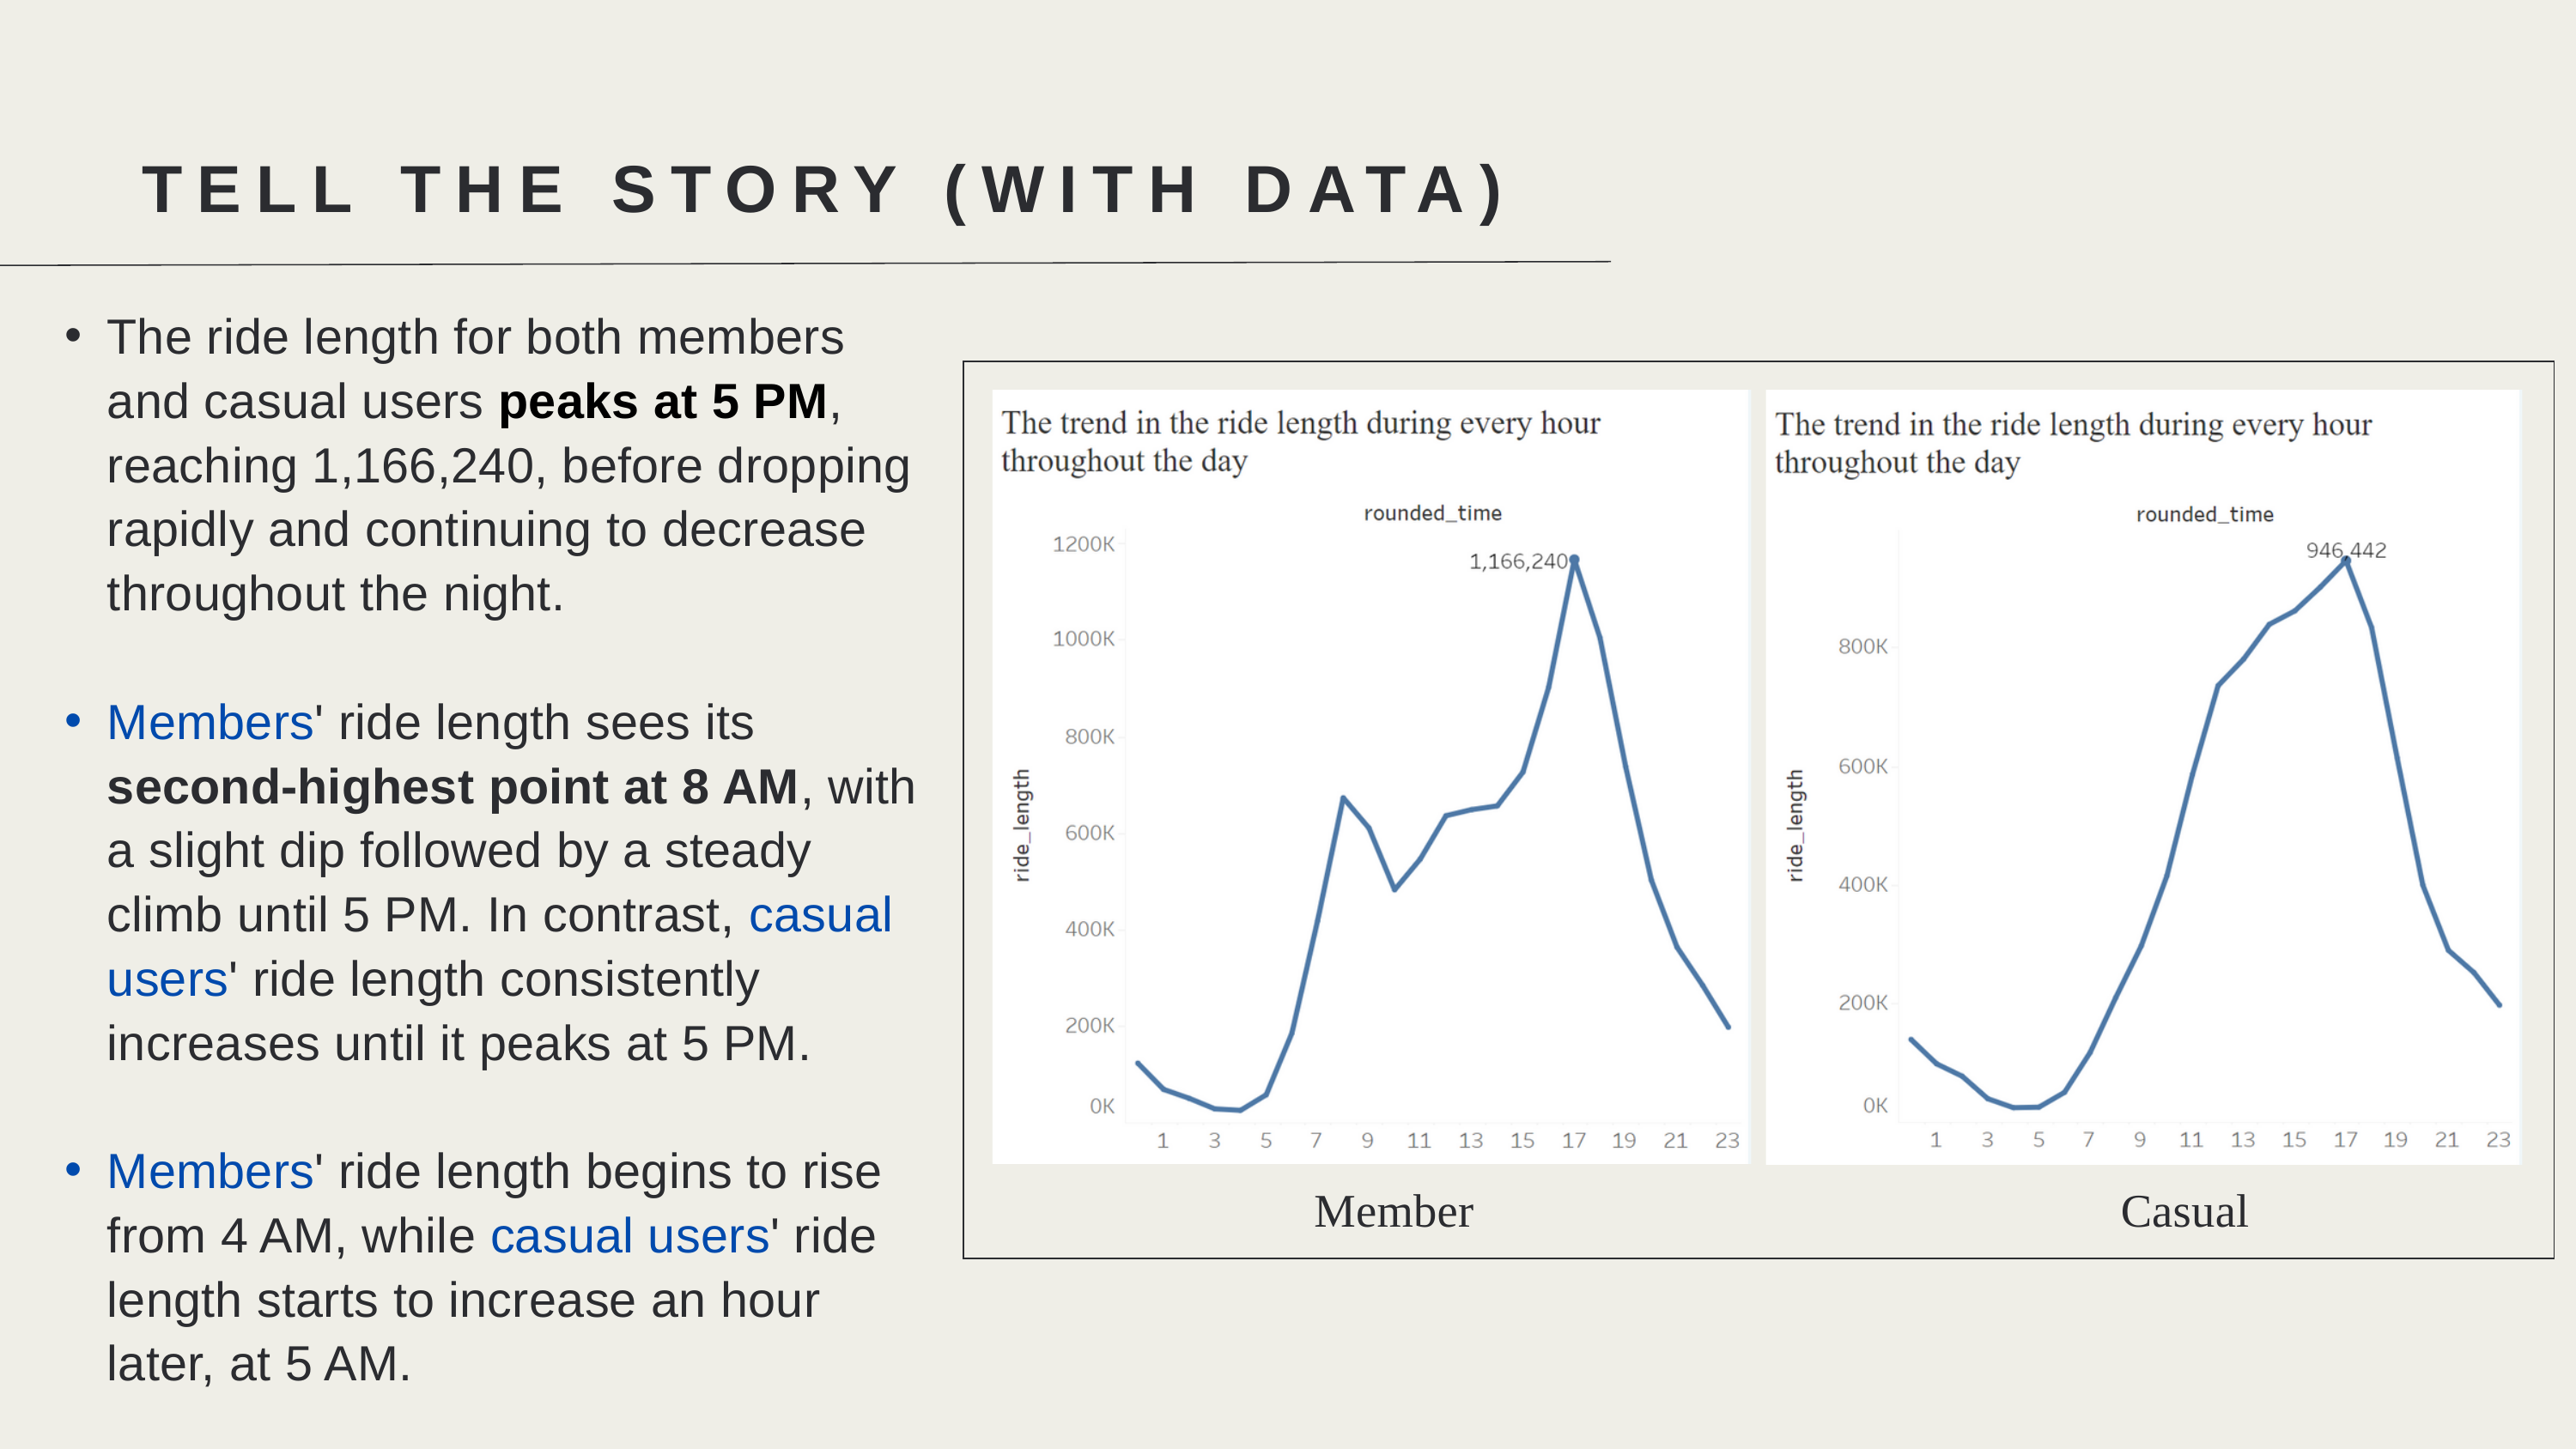

TELL THE STORY (WITH DATA)

The ride length for both members and casual users peaks at 5 PM, reaching 1,166,240, before dropping rapidly and continuing to decrease throughout the night.

Members' ride length sees its second-highest point at 8 AM, with a slight dip followed by a steady climb until 5 PM. In contrast, casual users' ride length consistently increases until it peaks at 5 PM.

Members' ride length begins to rise from 4 AM, while casual users' ride length starts to increase an hour later, at 5 AM.

Member
Casual